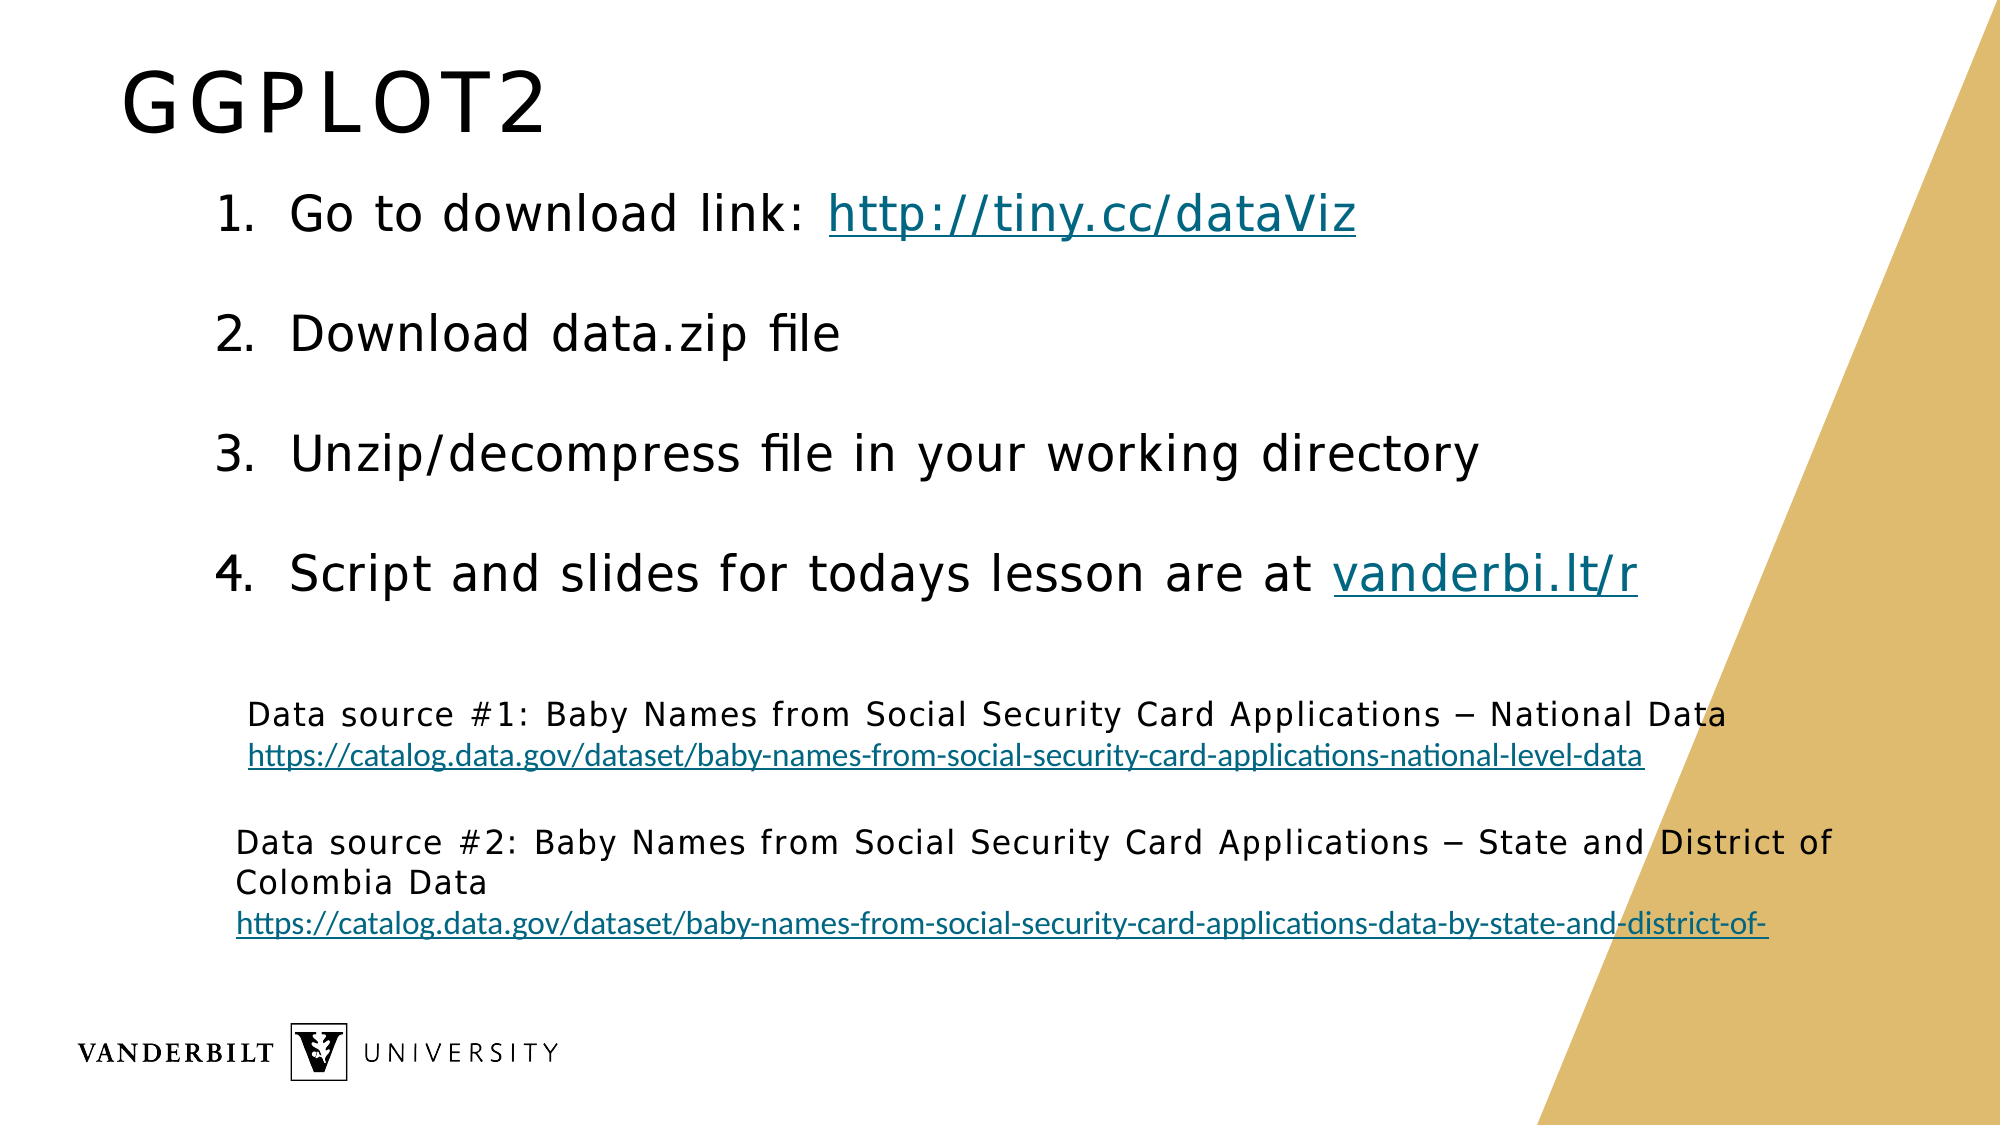

# GGplot2
Go to download link: http://tiny.cc/dataViz

Download data.zip file

Unzip/decompress file in your working directory

Script and slides for todays lesson are at vanderbi.lt/r
Data source #1: Baby Names from Social Security Card Applications – National Data
https://catalog.data.gov/dataset/baby-names-from-social-security-card-applications-national-level-data
Data source #2: Baby Names from Social Security Card Applications – State and District of Colombia Data
https://catalog.data.gov/dataset/baby-names-from-social-security-card-applications-data-by-state-and-district-of-